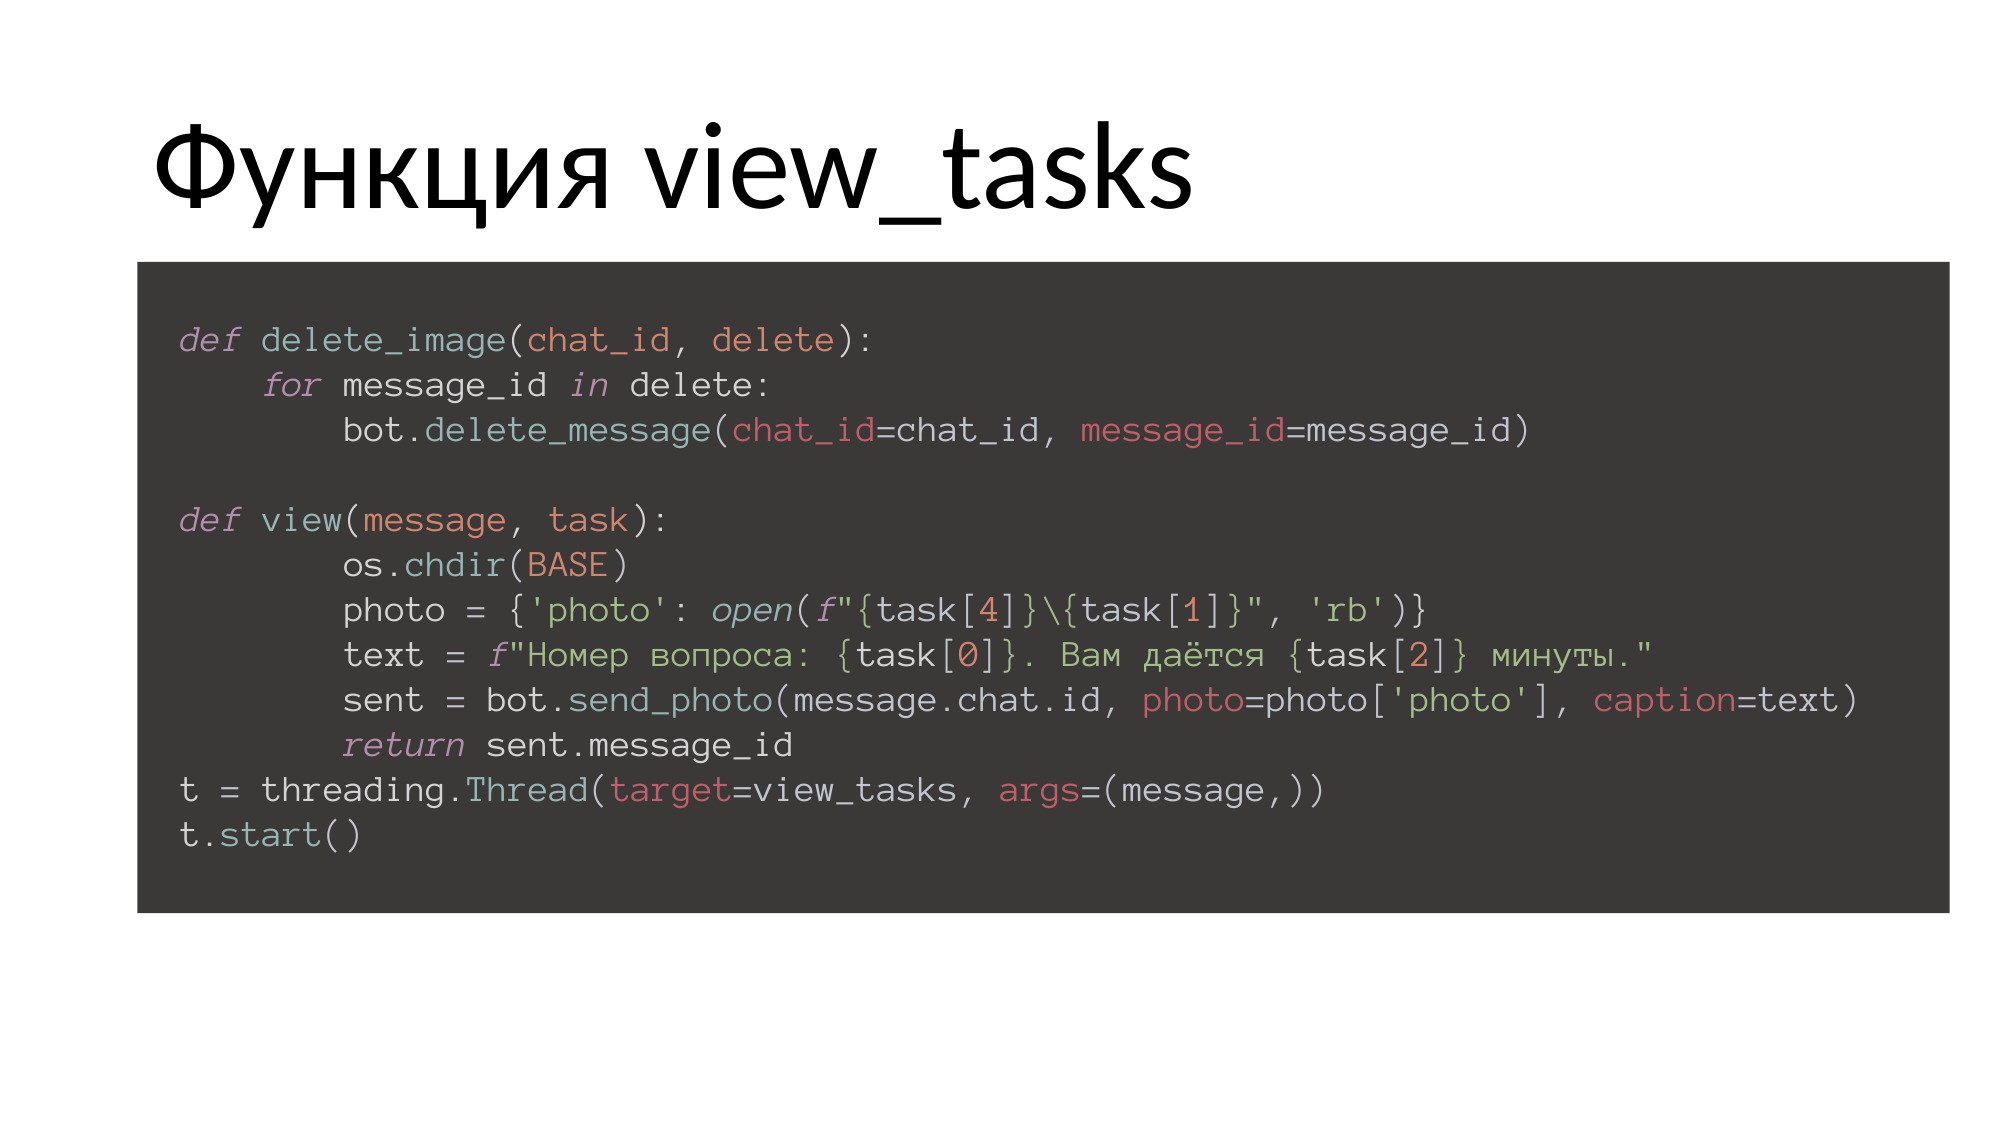

# Функция view_tasks

def delete_image(chat_id, delete):
    for message_id in delete:
        bot.delete_message(chat_id=chat_id, message_id=message_id)

def view(message, task):
        os.chdir(BASE)
        photo = {'photo': open(f"{task[4]}\{task[1]}", 'rb')}
        text = f"Номер вопроса: {task[0]}. Вам даётся {task[2]} минуты."
        sent = bot.send_photo(message.chat.id, photo=photo['photo'], caption=text)
        return sent.message_id
t = threading.Thread(target=view_tasks, args=(message,))
t.start()